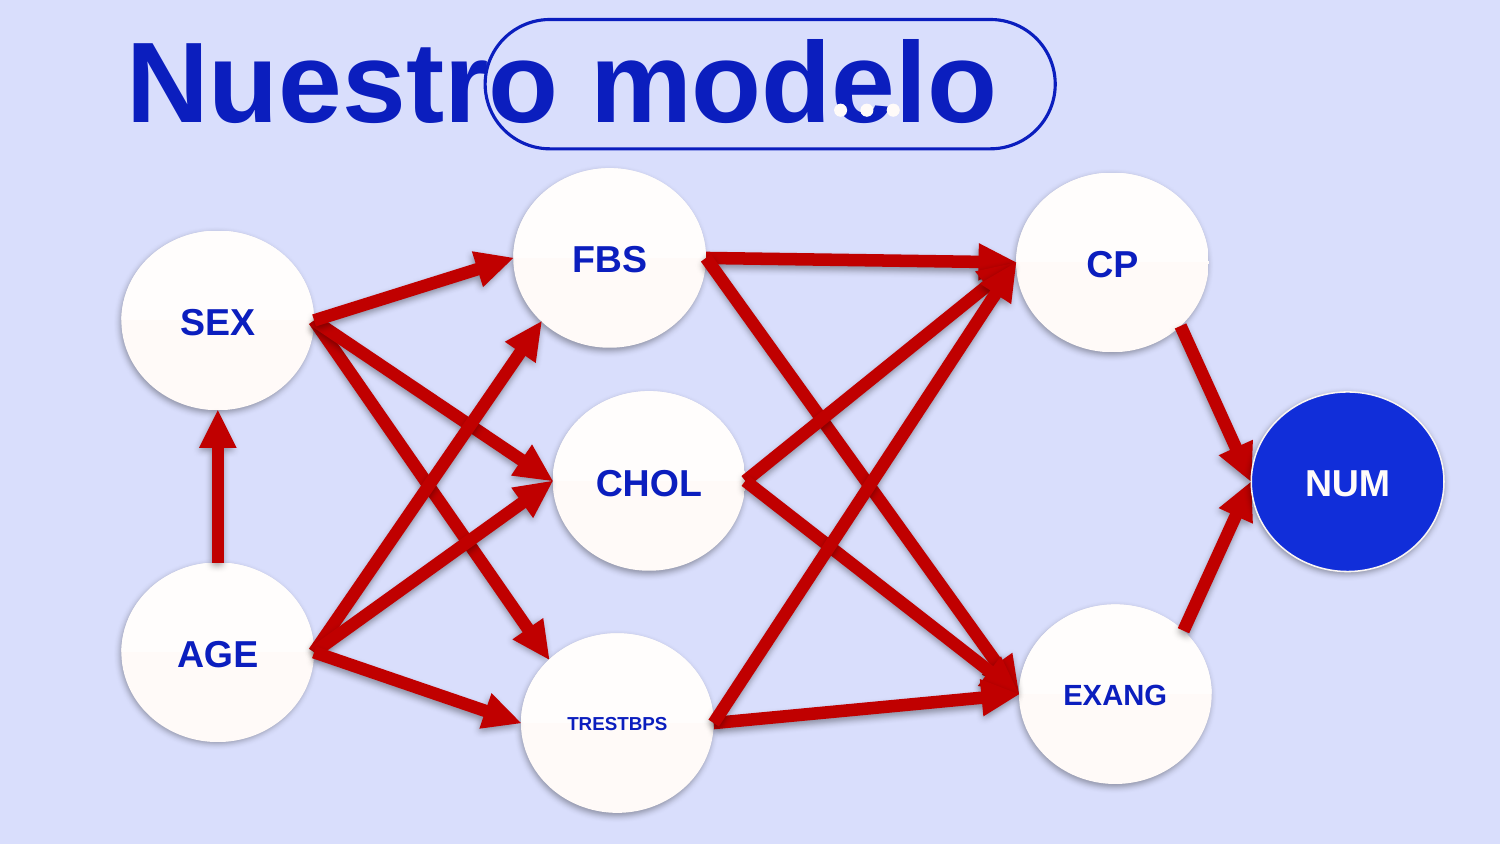

# Nuestro modelo

FBS
CP
SEX
CHOL
NUM
AGE
EXANG
TRESTBPS